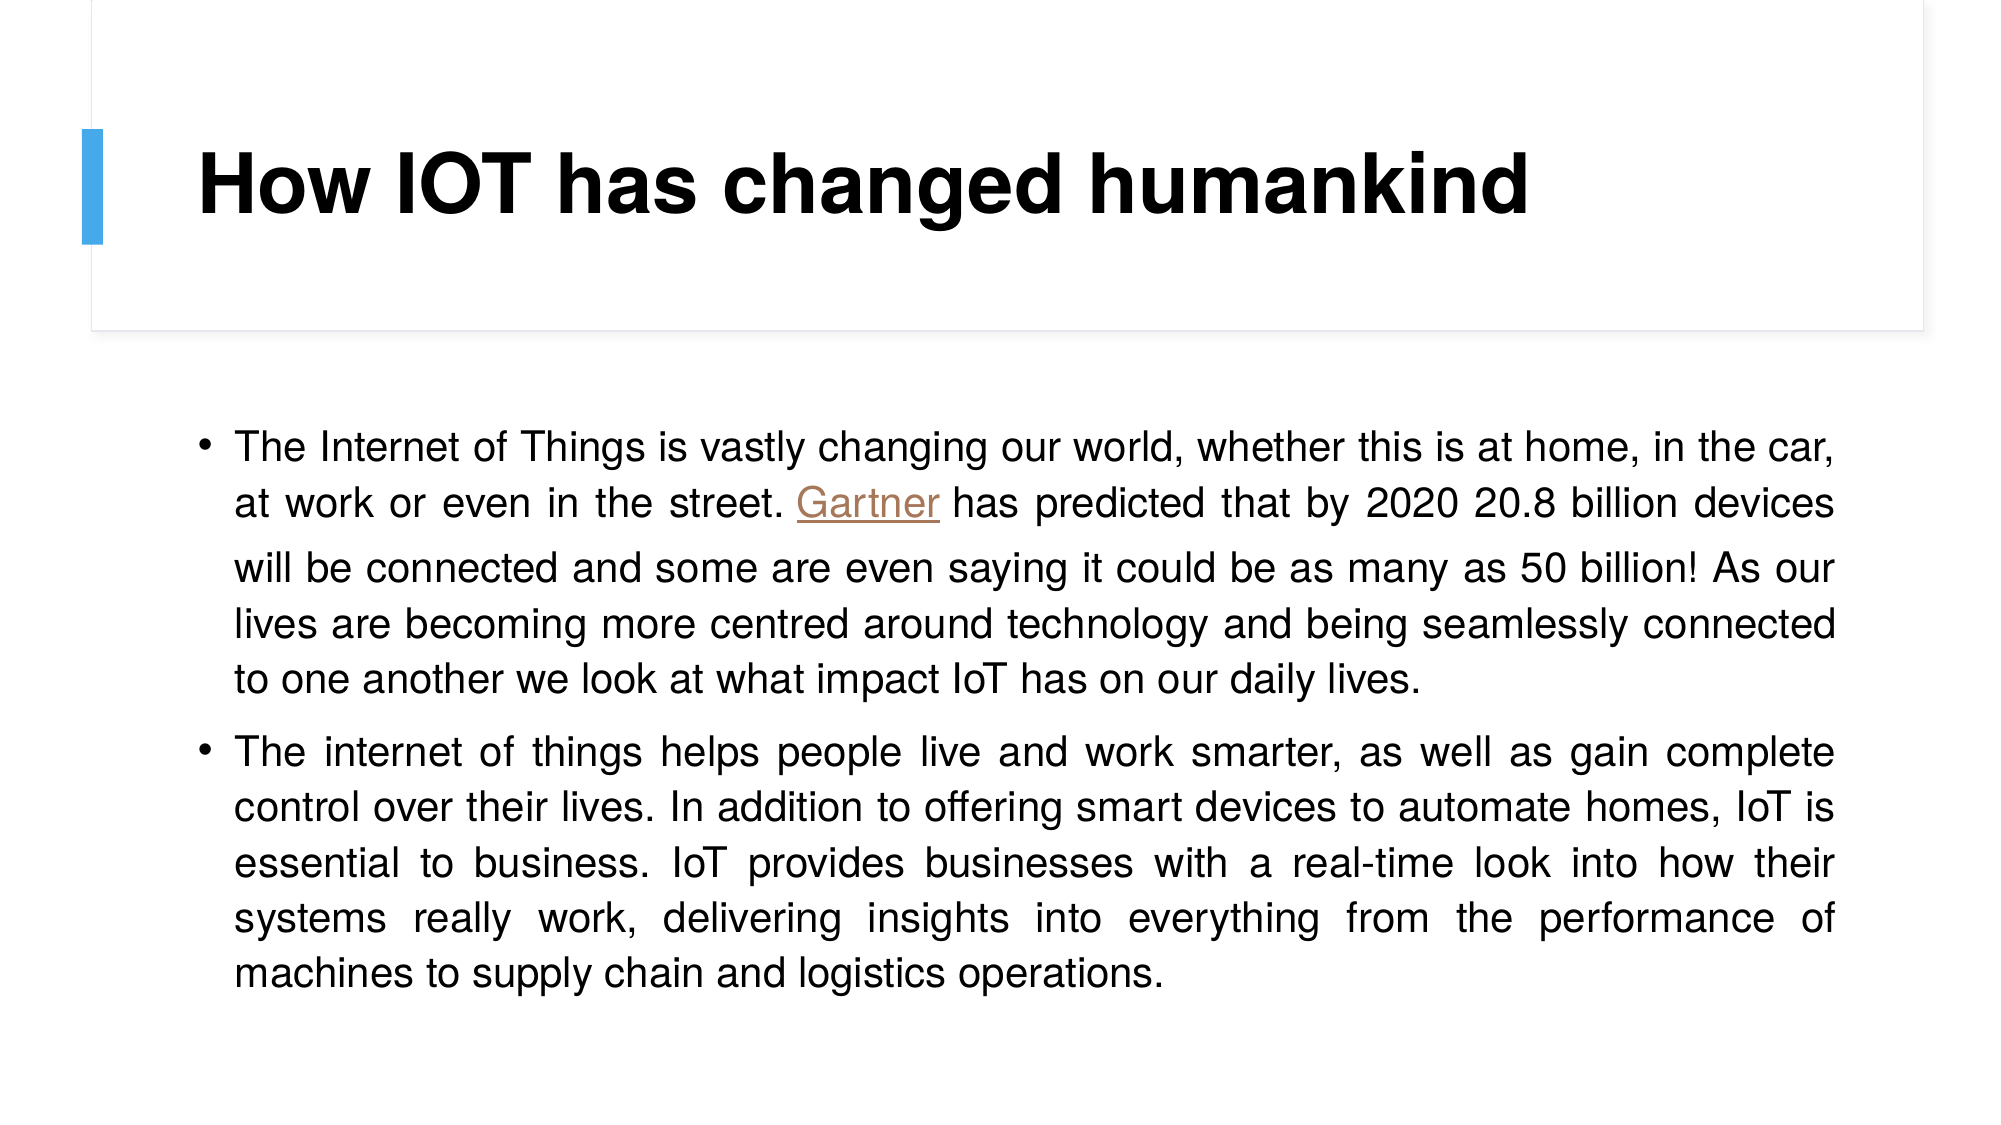

# How IOT has changed humankind
The Internet of Things is vastly changing our world, whether this is at home, in the car, at work or even in the street. Gartner has predicted that by 2020 20.8 billion devices will be connected and some are even saying it could be as many as 50 billion! As our lives are becoming more centred around technology and being seamlessly connected to one another we look at what impact IoT has on our daily lives.
The internet of things helps people live and work smarter, as well as gain complete control over their lives. In addition to offering smart devices to automate homes, IoT is essential to business. IoT provides businesses with a real-time look into how their systems really work, delivering insights into everything from the performance of machines to supply chain and logistics operations.